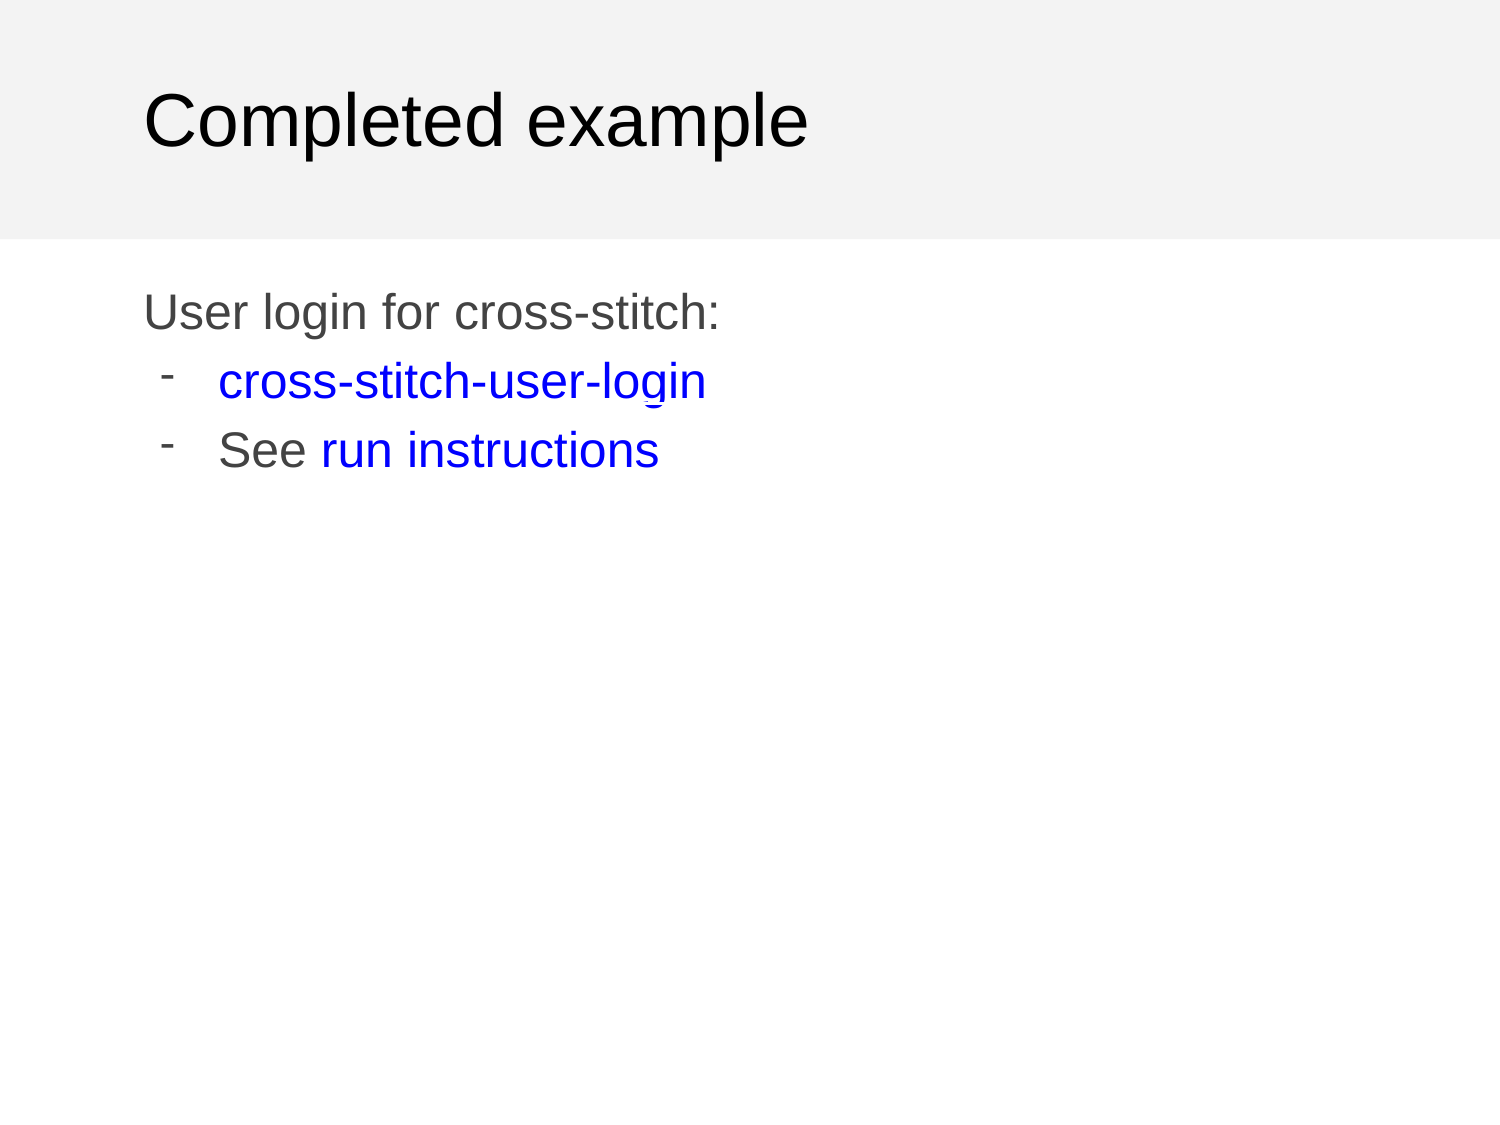

Completed example
User login for cross-stitch:
cross-stitch-user-login
See run instructions